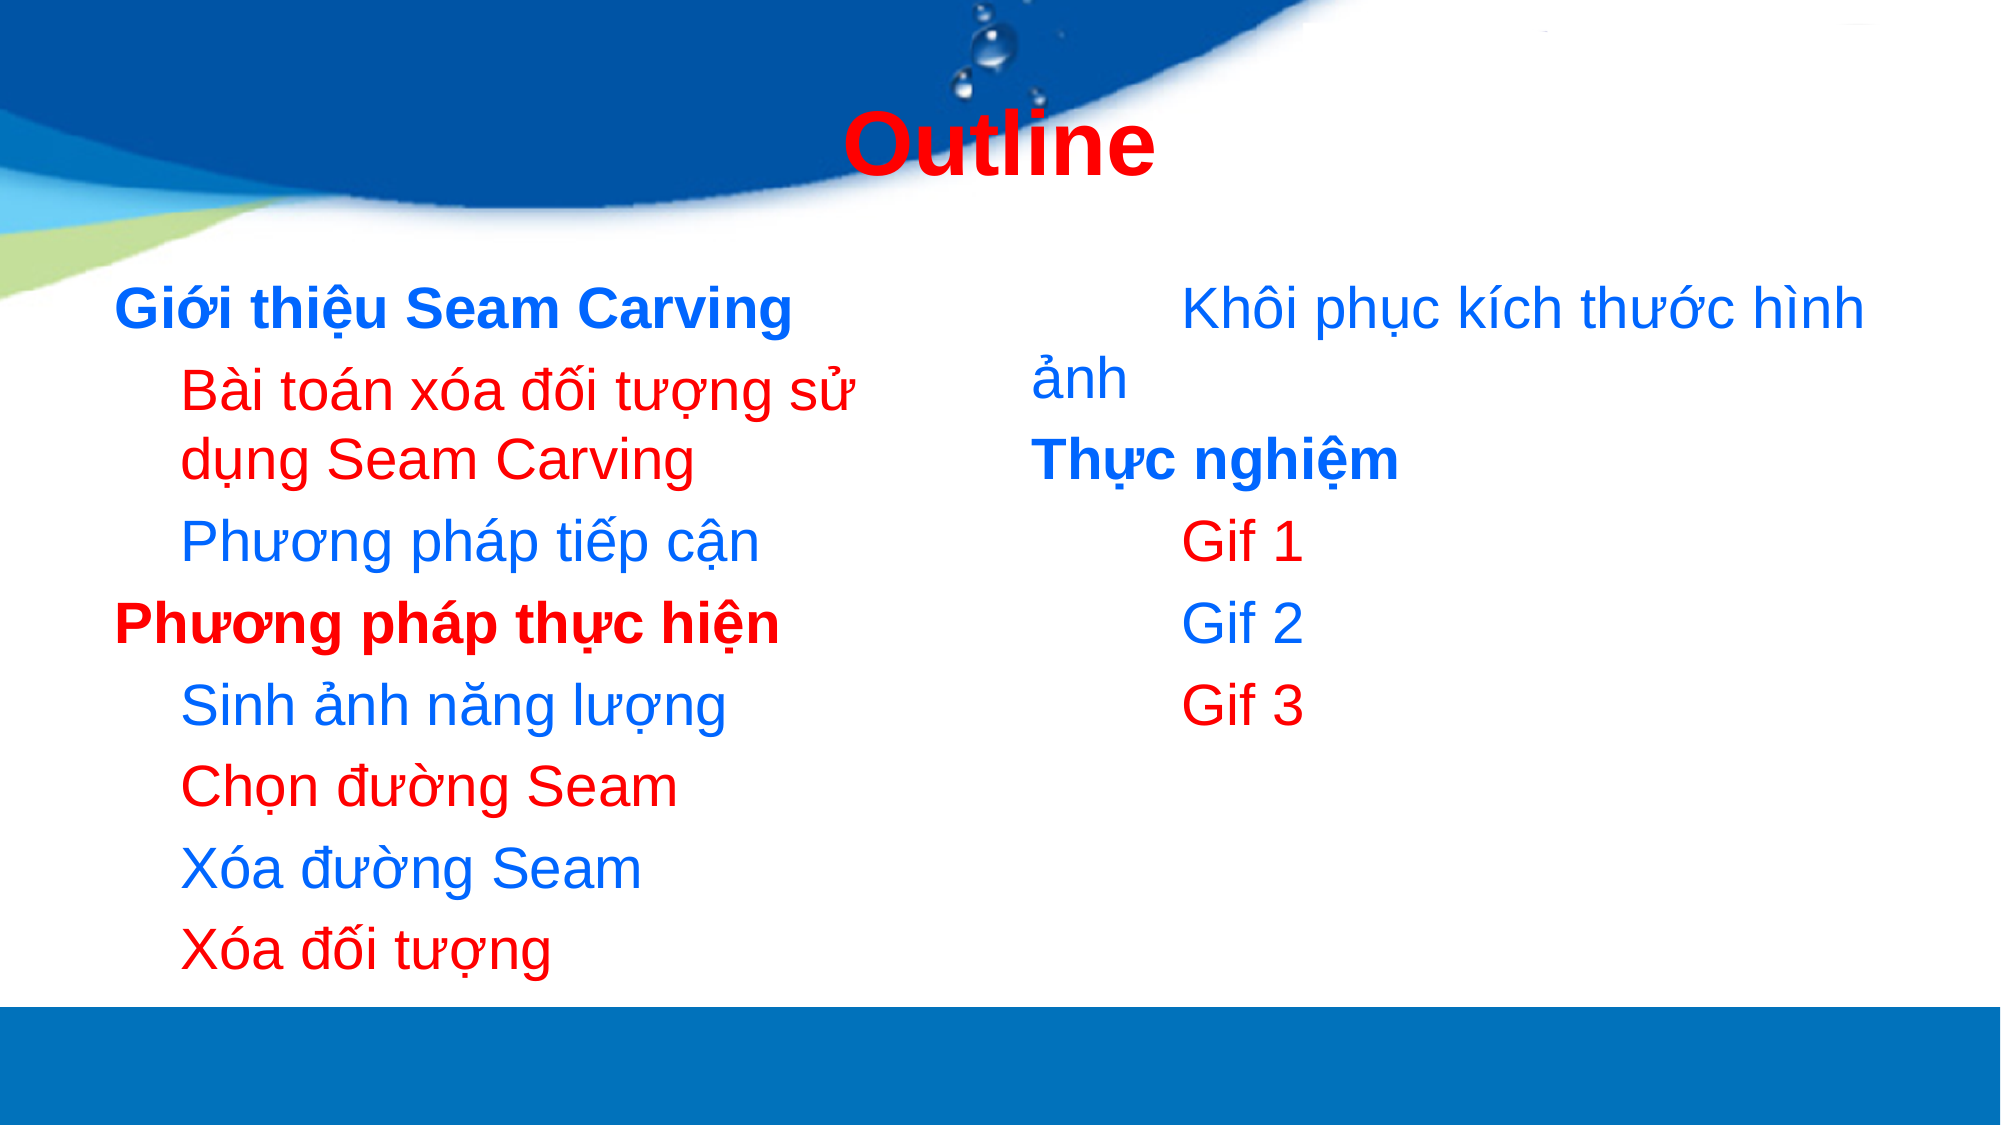

# Outline
Giới thiệu Seam Carving
Bài toán xóa đối tượng sử dụng Seam Carving
Phương pháp tiếp cận
Phương pháp thực hiện
Sinh ảnh năng lượng
Chọn đường Seam
Xóa đường Seam
Xóa đối tượng
	Khôi phục kích thước hình ảnh
Thực nghiệm
	Gif 1
	Gif 2
	Gif 3